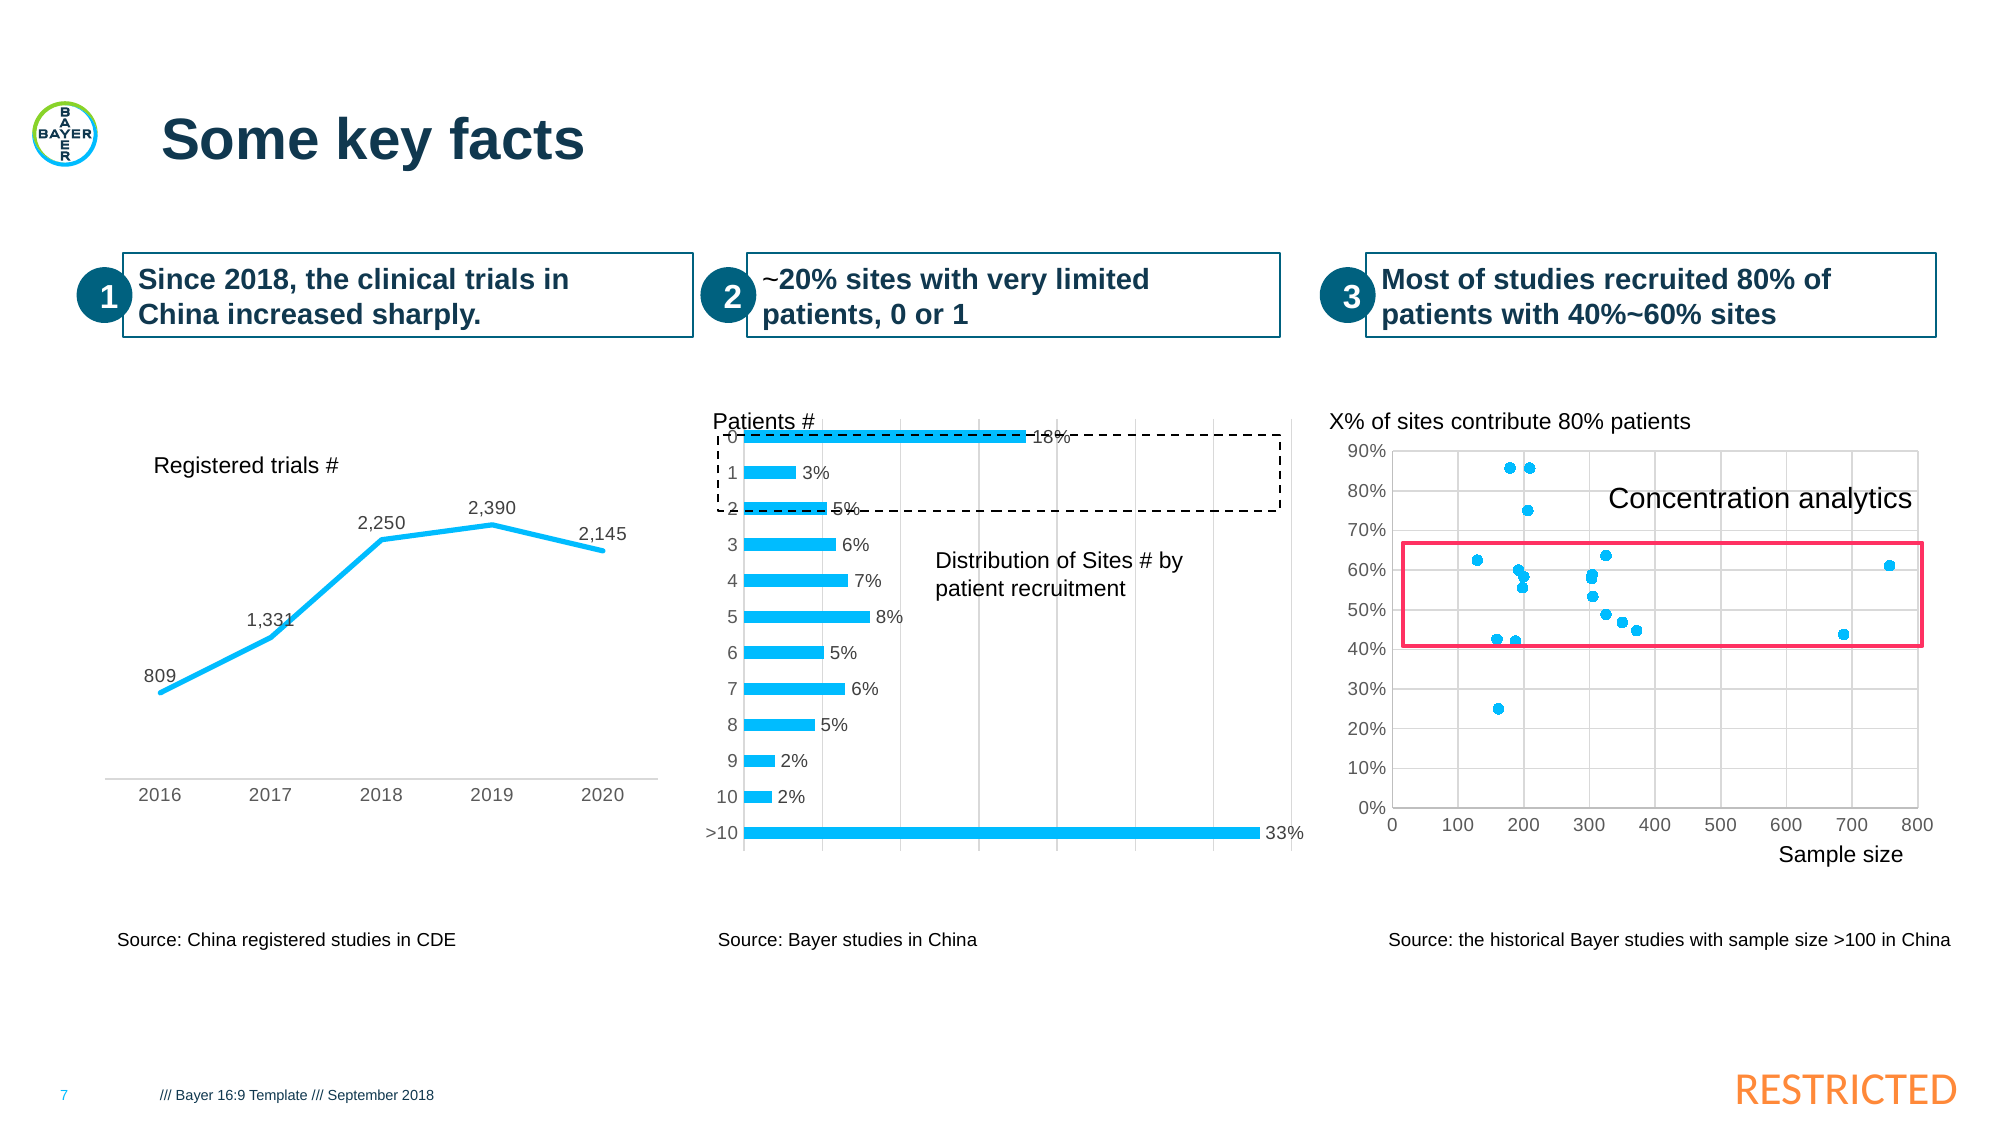

# Some key facts
Since 2018, the clinical trials in China increased sharply.
~20% sites with very limited patients, 0 or 1
Most of studies recruited 80% of patients with 40%~60% sites
1
2
3
Patients #
X% of sites contribute 80% patients

### Chart

| Category | Site # |
|---|---|
| >10 | 0.32941176470588235 |
| 10 | 0.01764705882352941 |
| 9 | 0.0196078431372549 |
| 8 | 0.045098039215686274 |
| 7 | 0.06470588235294118 |
| 6 | 0.050980392156862744 |
| 5 | 0.0803921568627451 |
| 4 | 0.06666666666666667 |
| 3 | 0.058823529411764705 |
| 2 | 0.052941176470588235 |
| 1 | 0.03333333333333333 |
| 0 | 0.1803921568627451 |

### Chart

| Category | accu site% |
|---|---|

### Chart

| Category | trial # |
|---|---|
| 2016 | 809.0 |
| 2017 | 1331.0 |
| 2018 | 2250.0 |
| 2019 | 2390.0 |
| 2020 | 2145.0 |
Registered trials #
Concentration analytics

Distribution of Sites # by patient recruitment
Sample size
Source: China registered studies in CDE
Source: Bayer studies in China
Source: the historical Bayer studies with sample size >100 in China
7
/// Bayer 16:9 Template /// September 2018